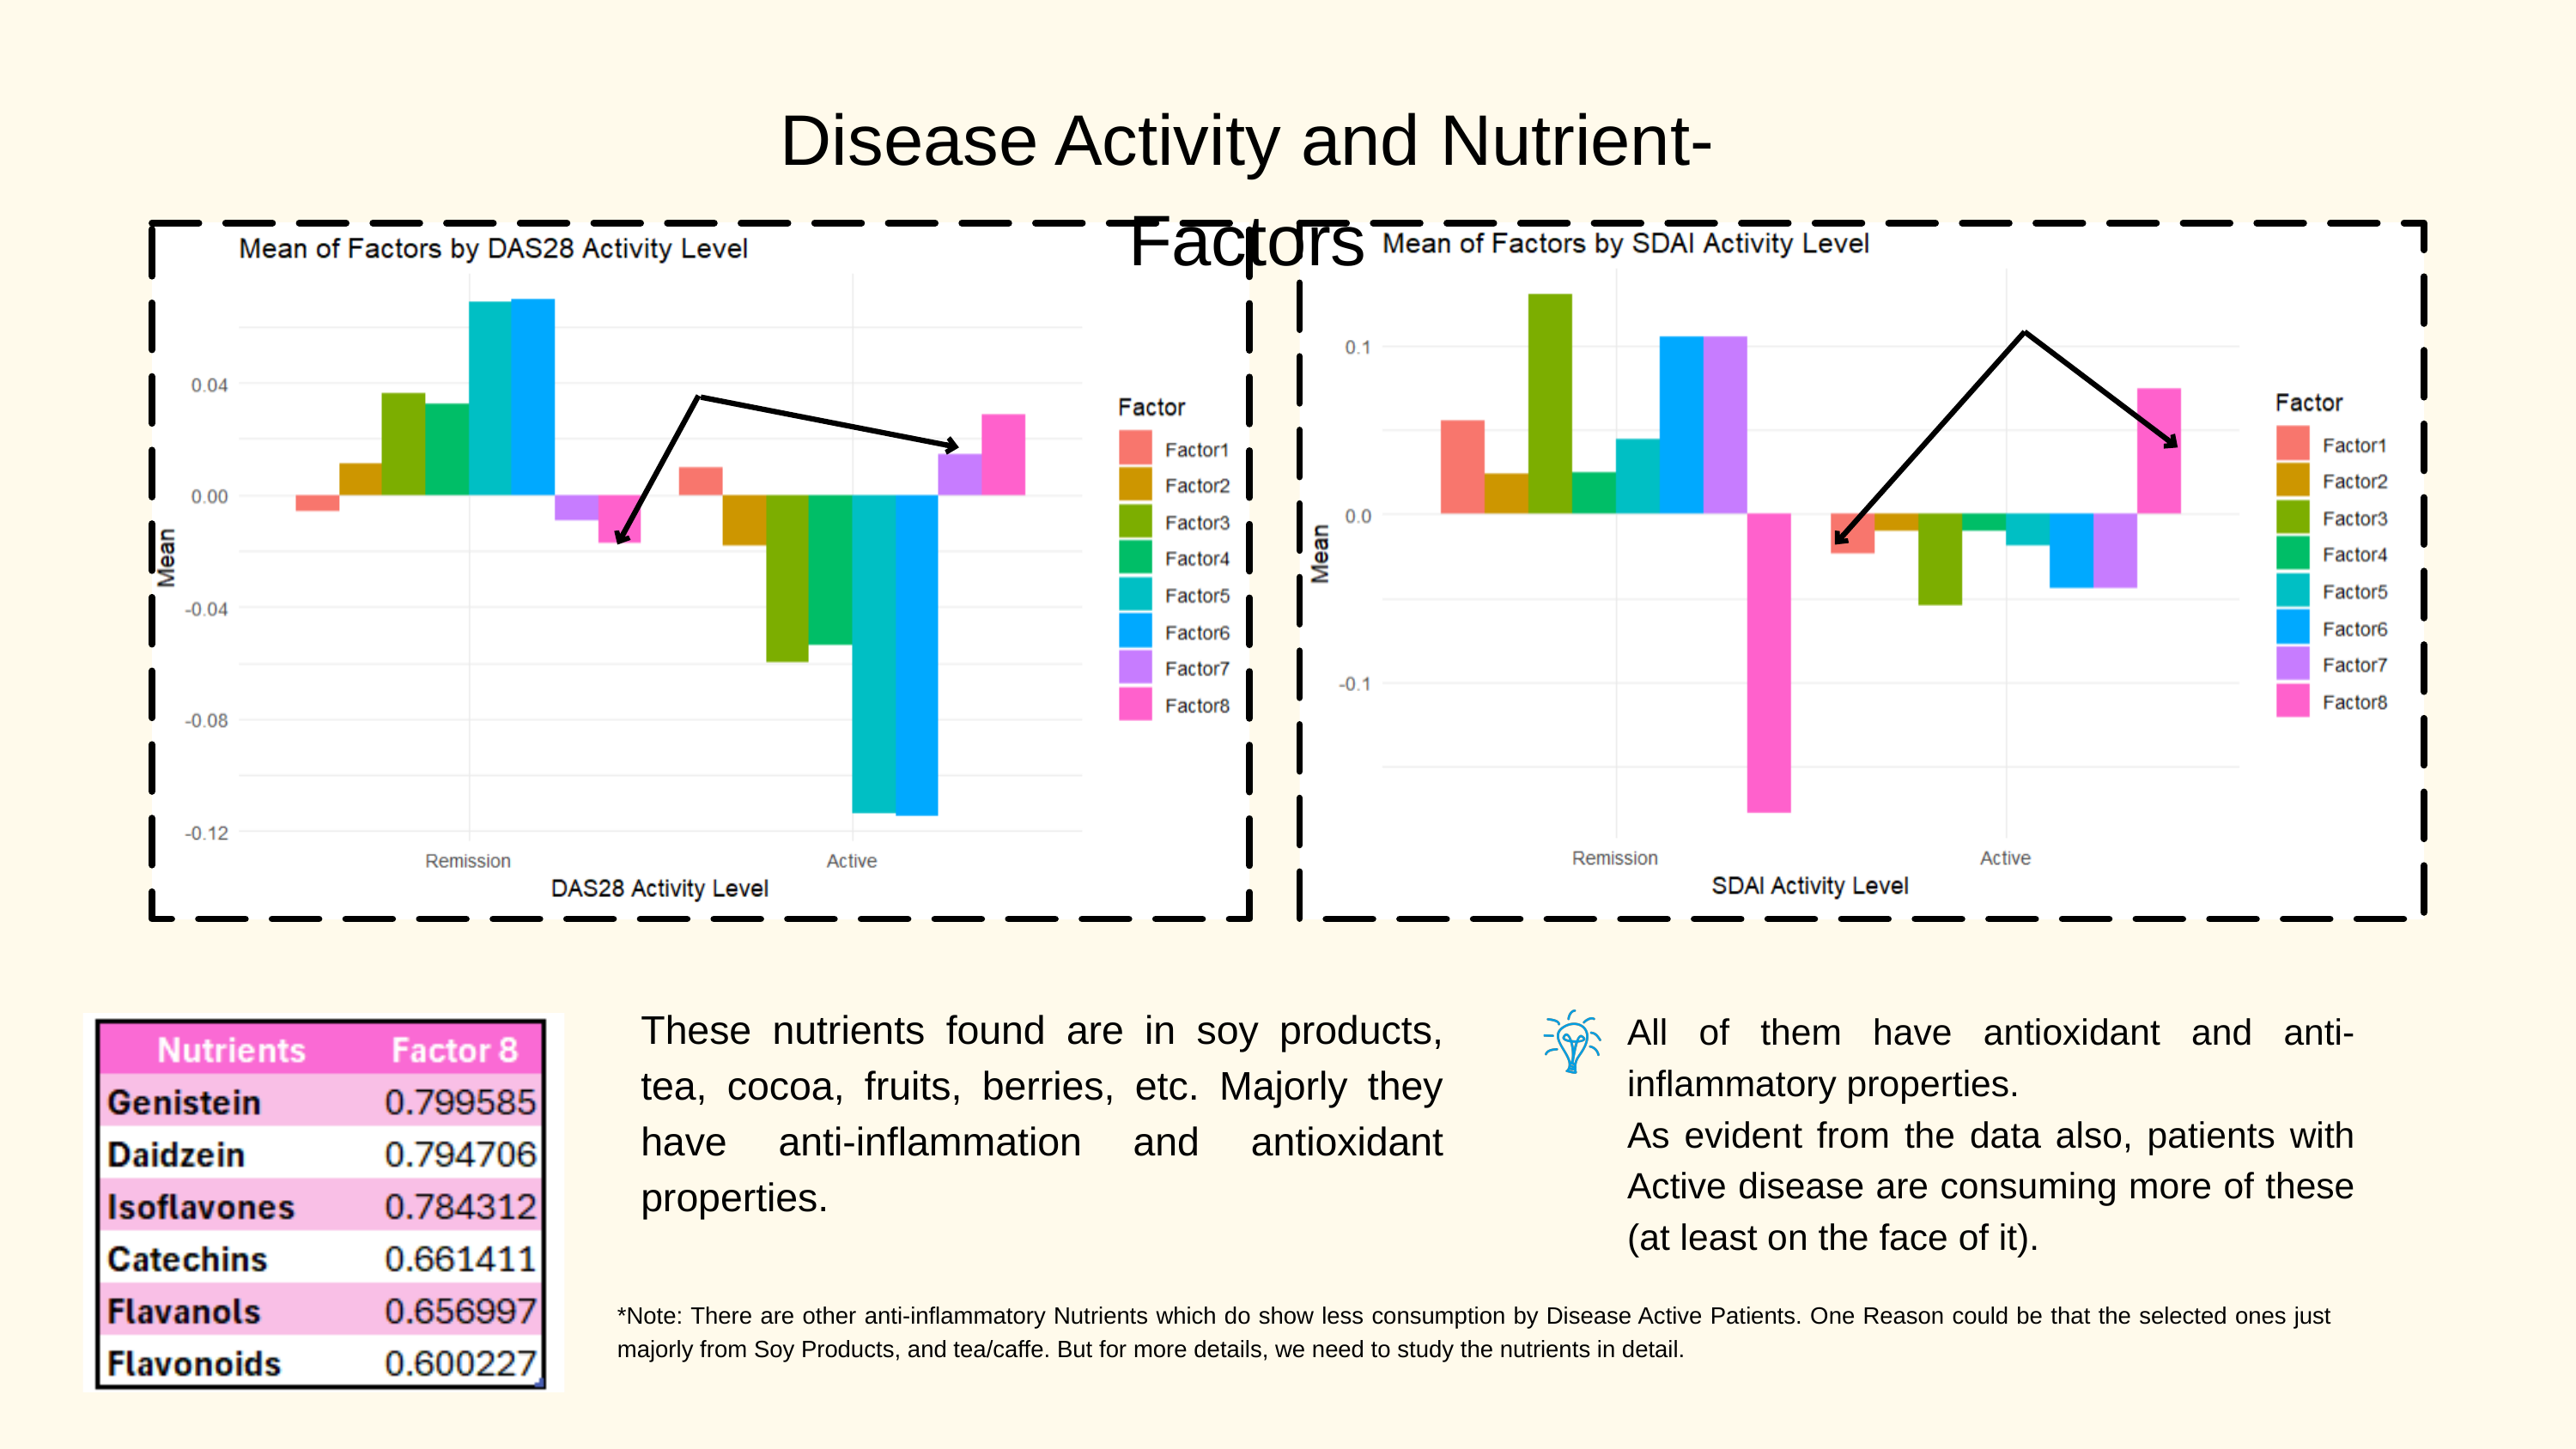

Disease Activity and Nutrient-Factors

These nutrients found are in soy products, tea, cocoa, fruits, berries, etc. Majorly they have anti-inflammation and antioxidant properties.
All of them have antioxidant and anti-inflammatory properties.
As evident from the data also, patients with Active disease are consuming more of these (at least on the face of it).

*Note: There are other anti-inflammatory Nutrients which do show less consumption by Disease Active Patients. One Reason could be that the selected ones just majorly from Soy Products, and tea/caffe. But for more details, we need to study the nutrients in detail.